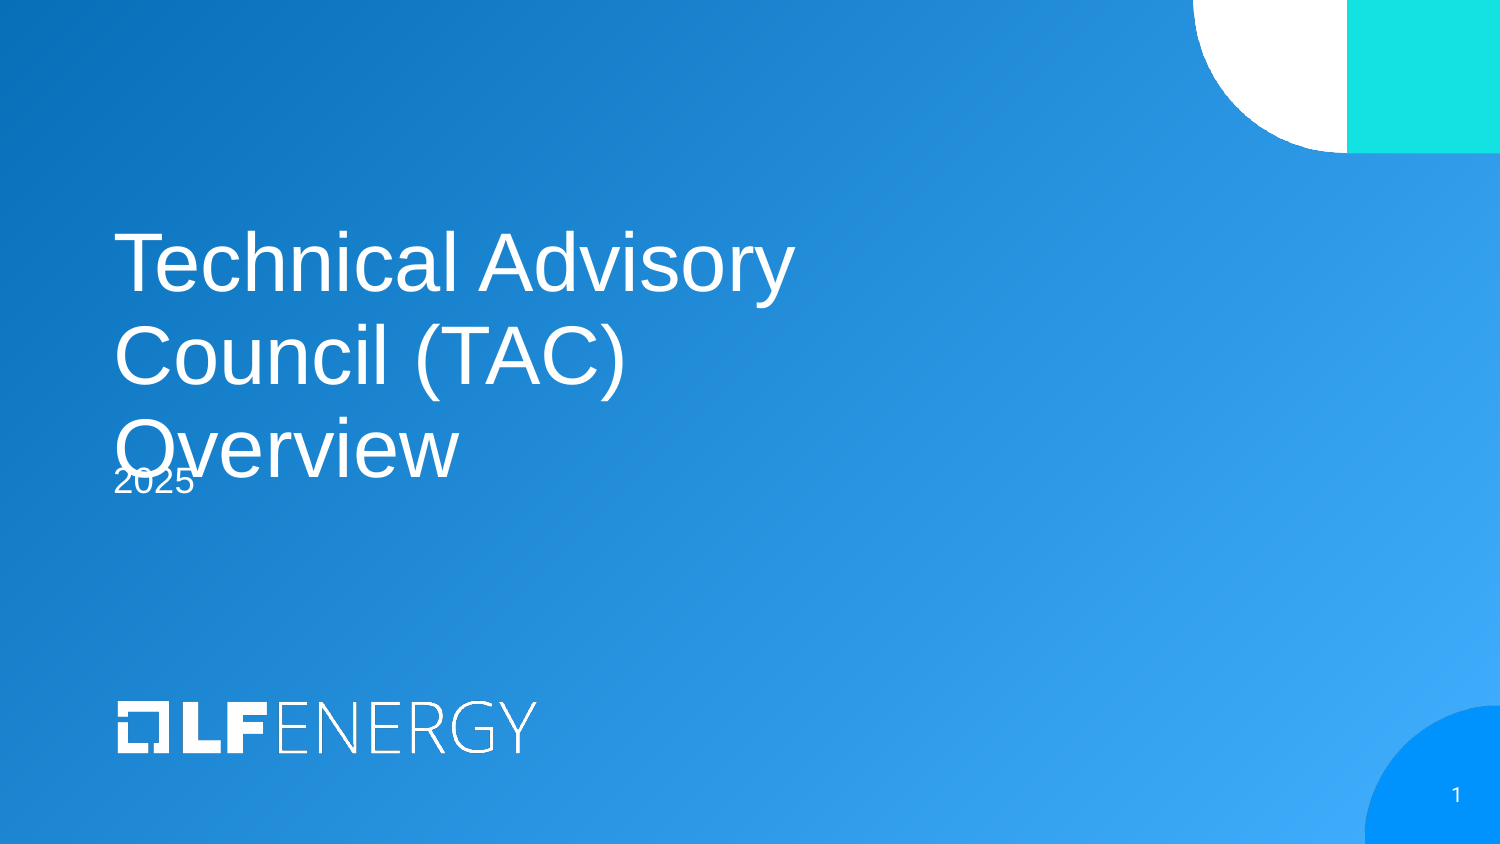

# Technical Advisory Council (TAC) Overview
2025
1